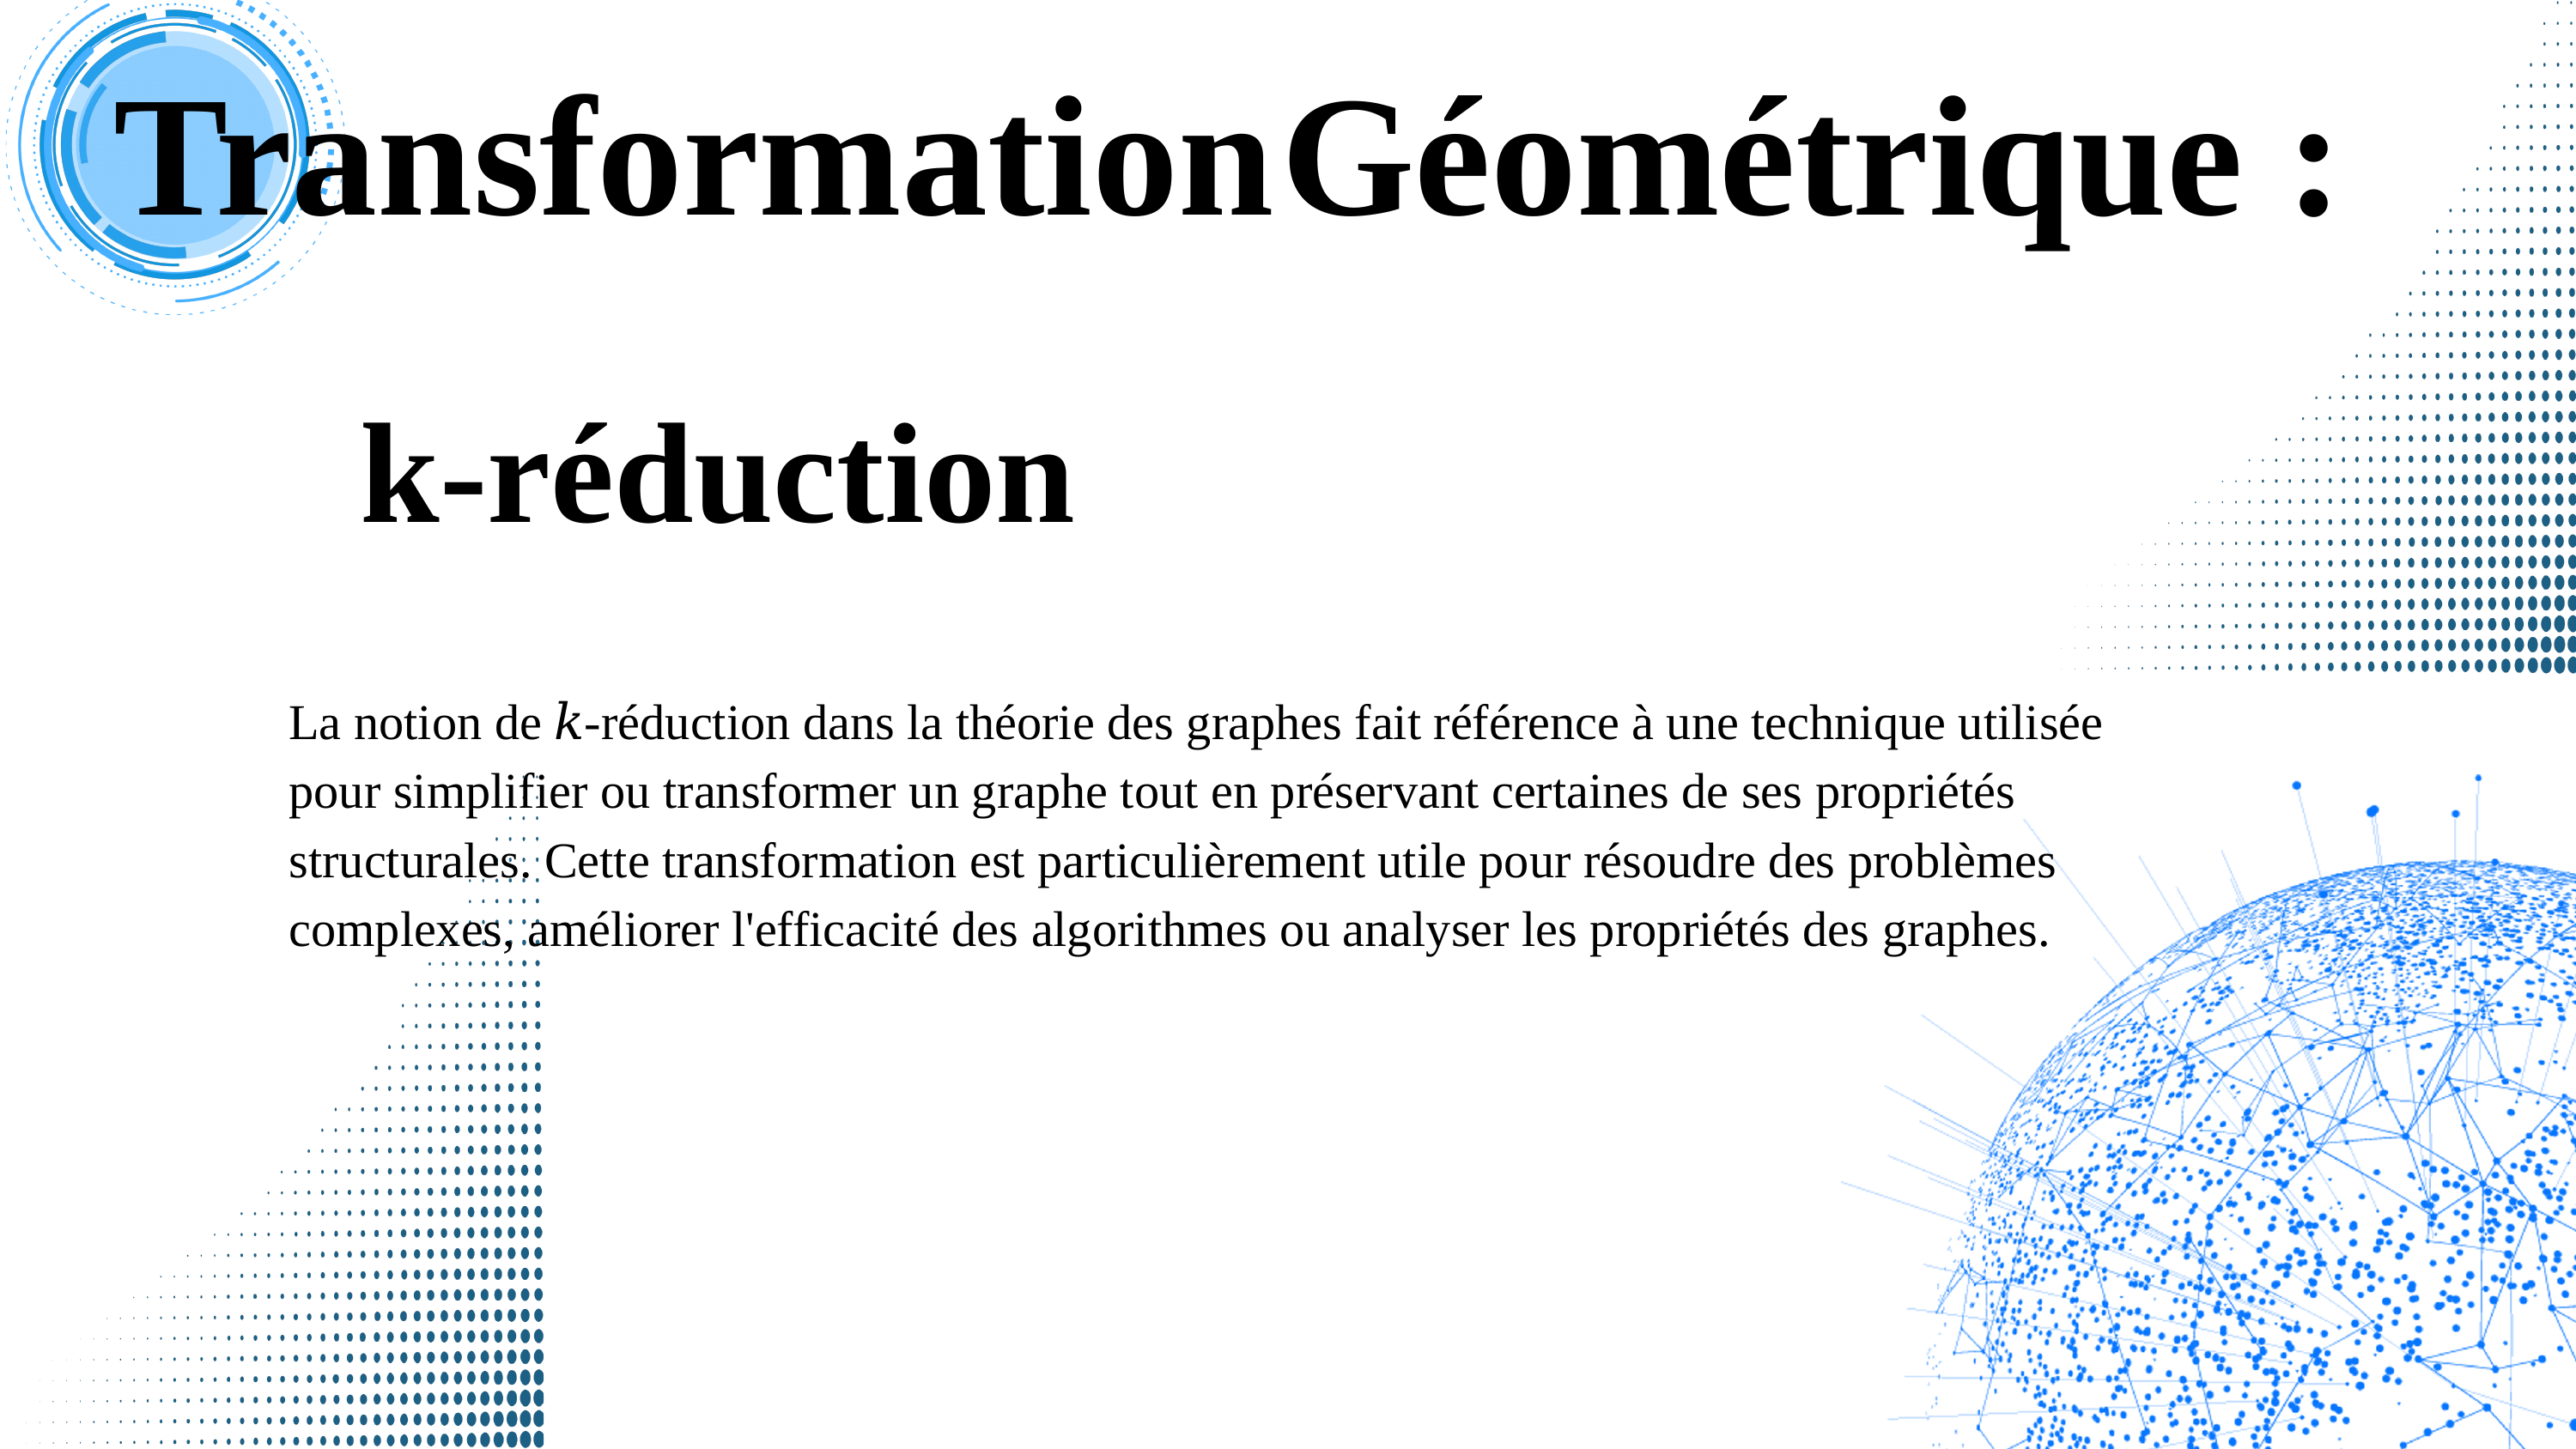

Transformation Géométrique :

k-réduction
La notion de 𝑘-réduction dans la théorie des graphes fait référence à une technique utilisée pour simplifier ou transformer un graphe tout en préservant certaines de ses propriétés structurales. Cette transformation est particulièrement utile pour résoudre des problèmes complexes, améliorer l'efficacité des algorithmes ou analyser les propriétés des graphes.